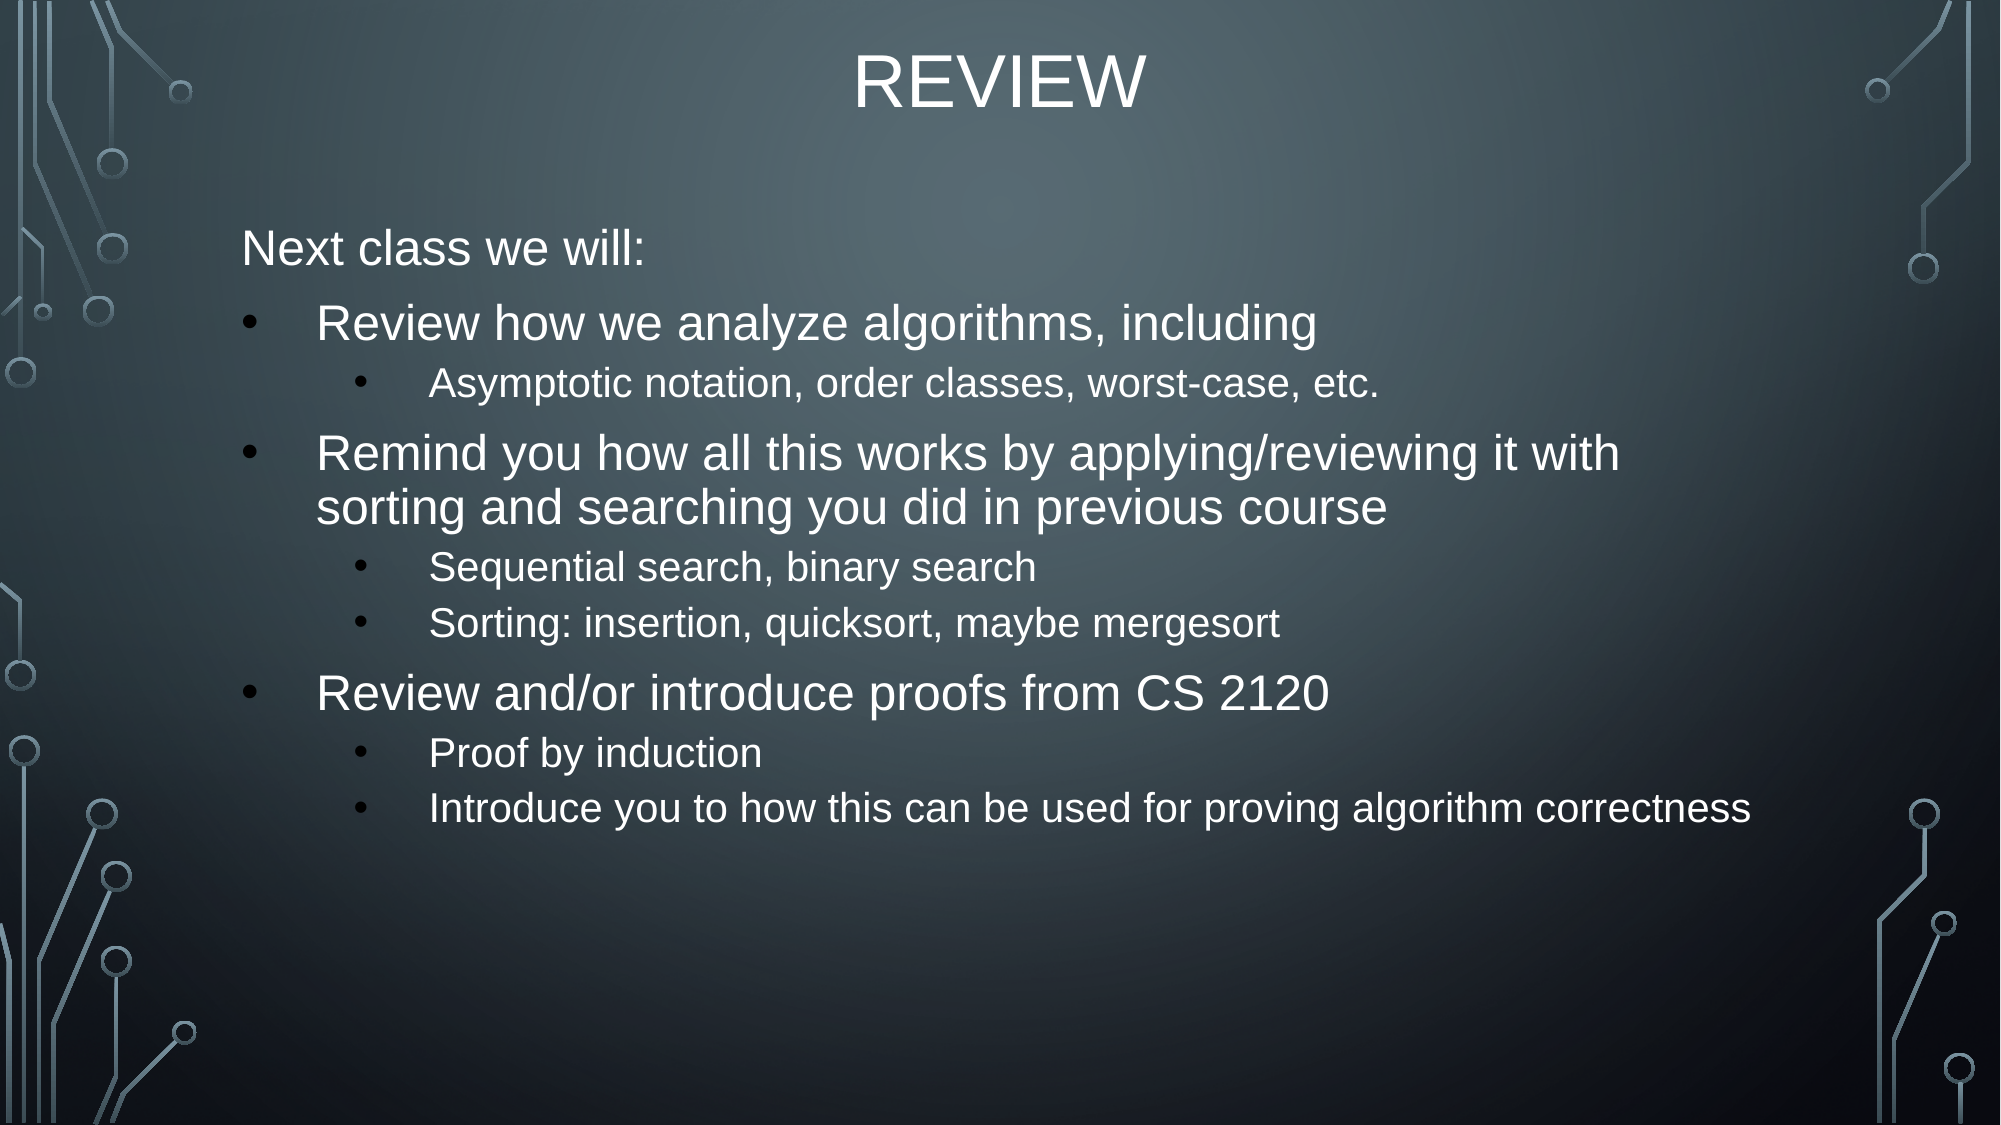

# Review
Next class we will:
Review how we analyze algorithms, including
Asymptotic notation, order classes, worst-case, etc.
Remind you how all this works by applying/reviewing it with sorting and searching you did in previous course
Sequential search, binary search
Sorting: insertion, quicksort, maybe mergesort
Review and/or introduce proofs from CS 2120
Proof by induction
Introduce you to how this can be used for proving algorithm correctness